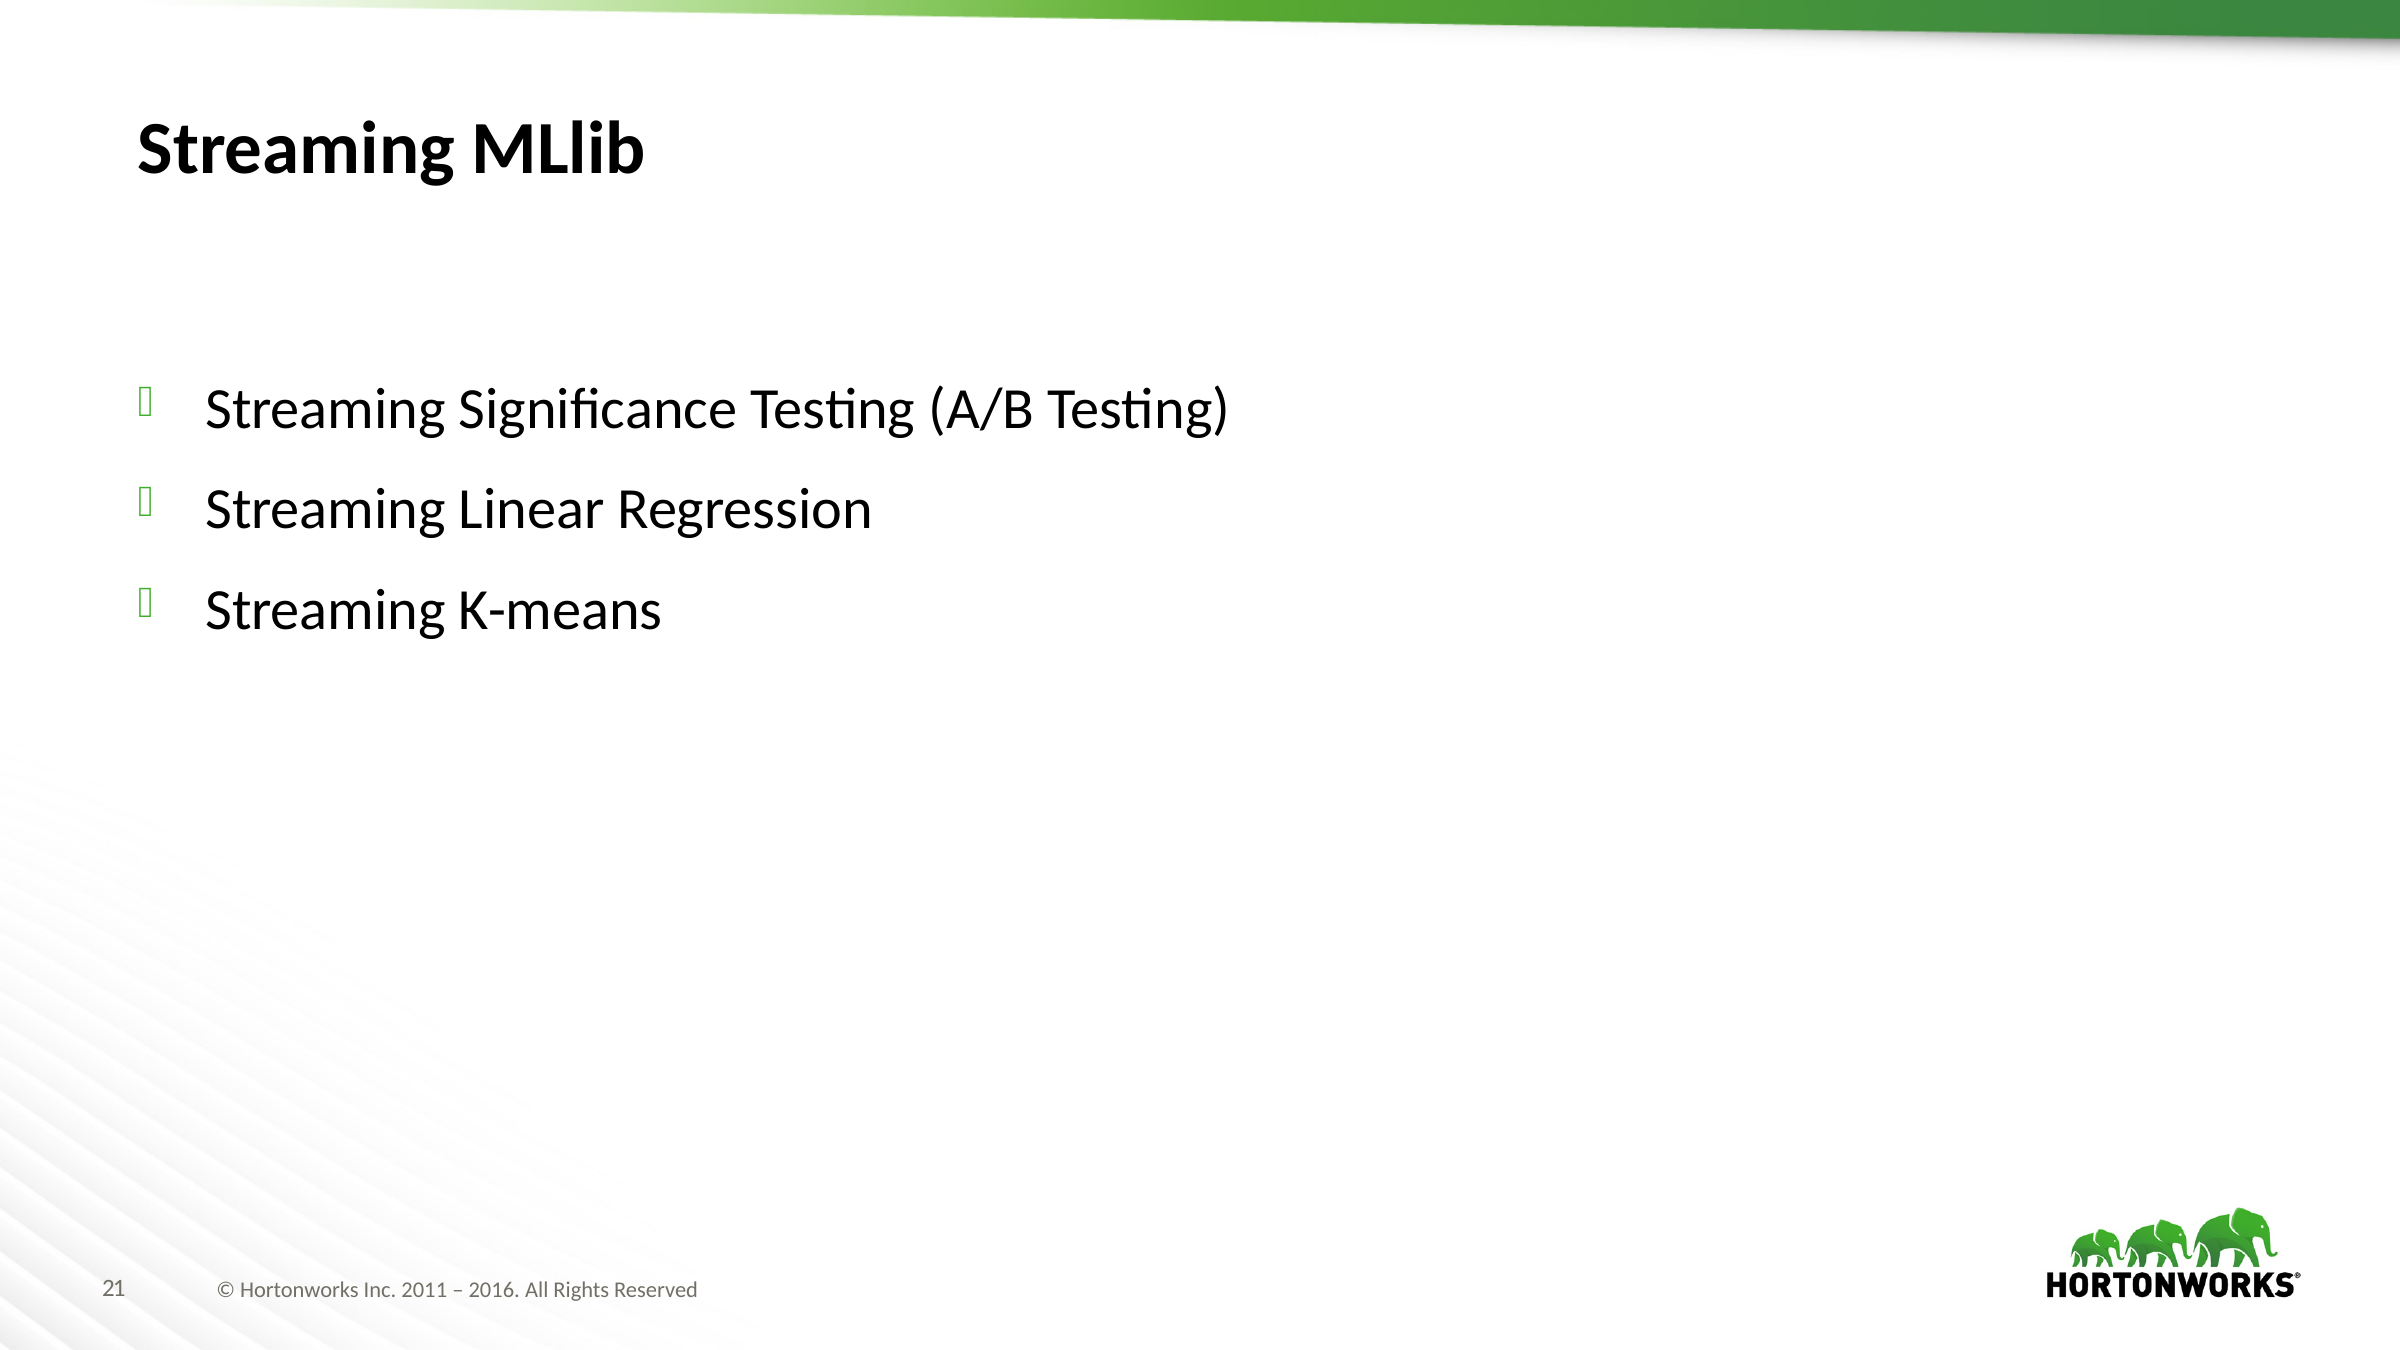

# Streaming MLlib

Streaming Significance Testing (A/B Testing)
Streaming Linear Regression
Streaming K-means